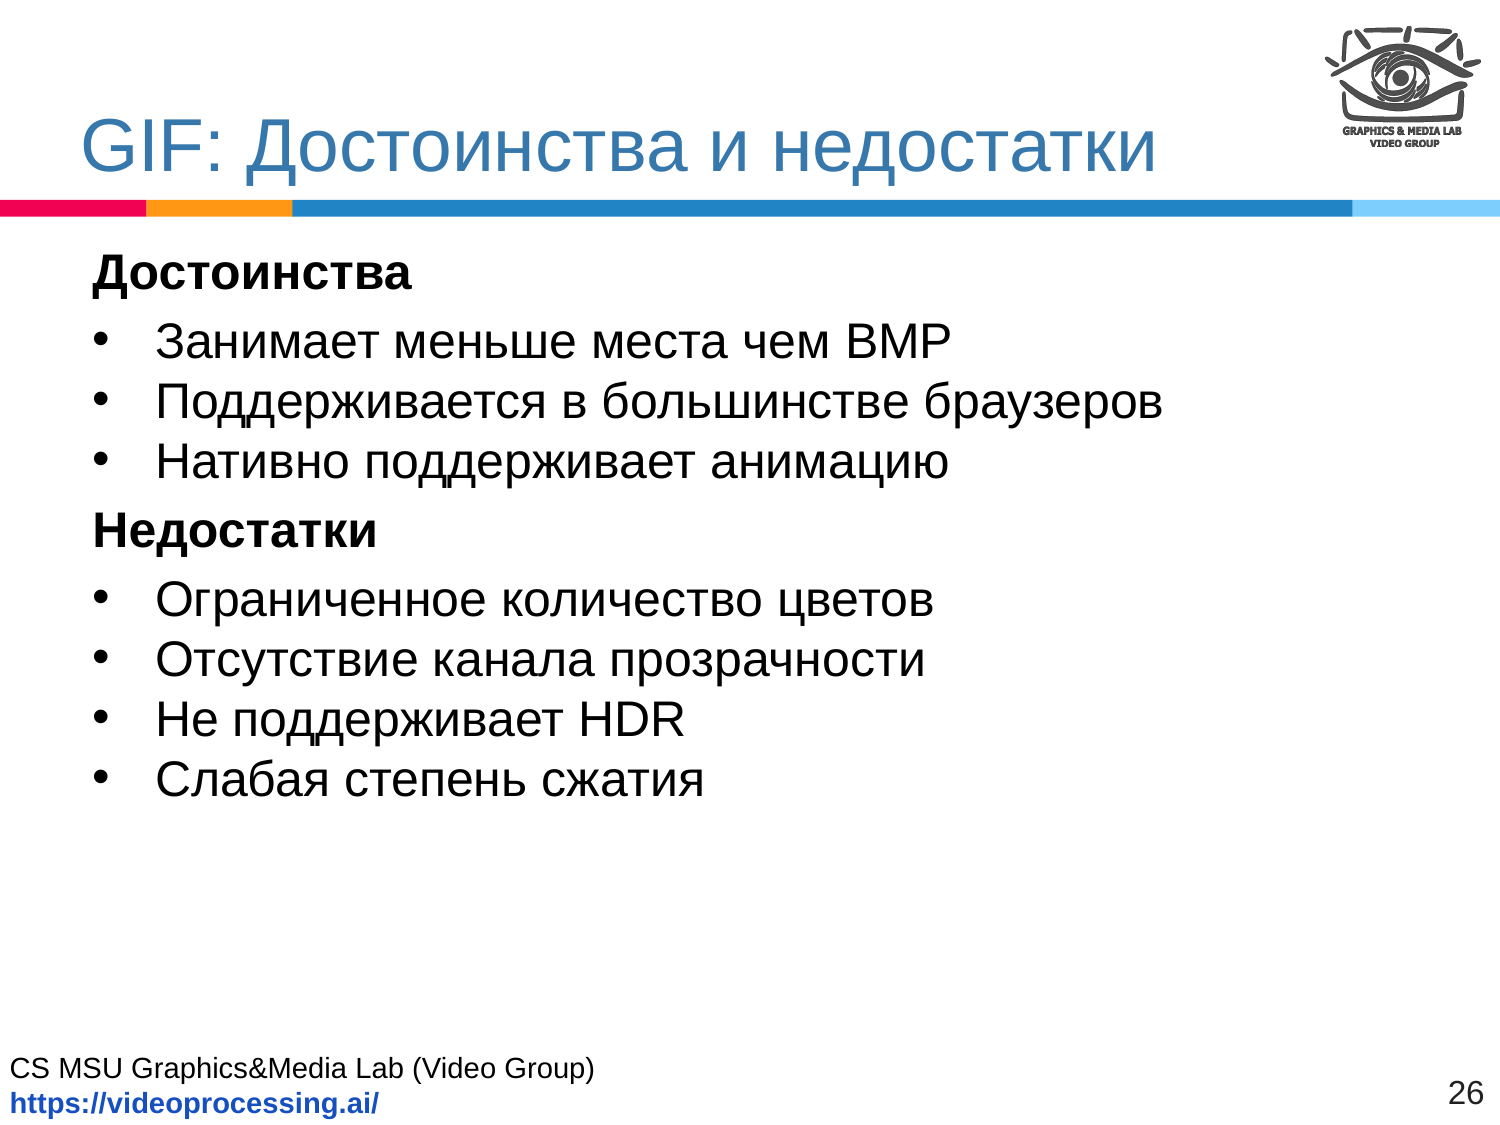

# GIF: Достоинства и недостатки
Достоинства
Занимает меньше места чем BMP
Поддерживается в большинстве браузеров
Нативно поддерживает анимацию
Недостатки
Ограниченное количество цветов
Отсутствие канала прозрачности
Не поддерживает HDR
Слабая степень сжатия

26